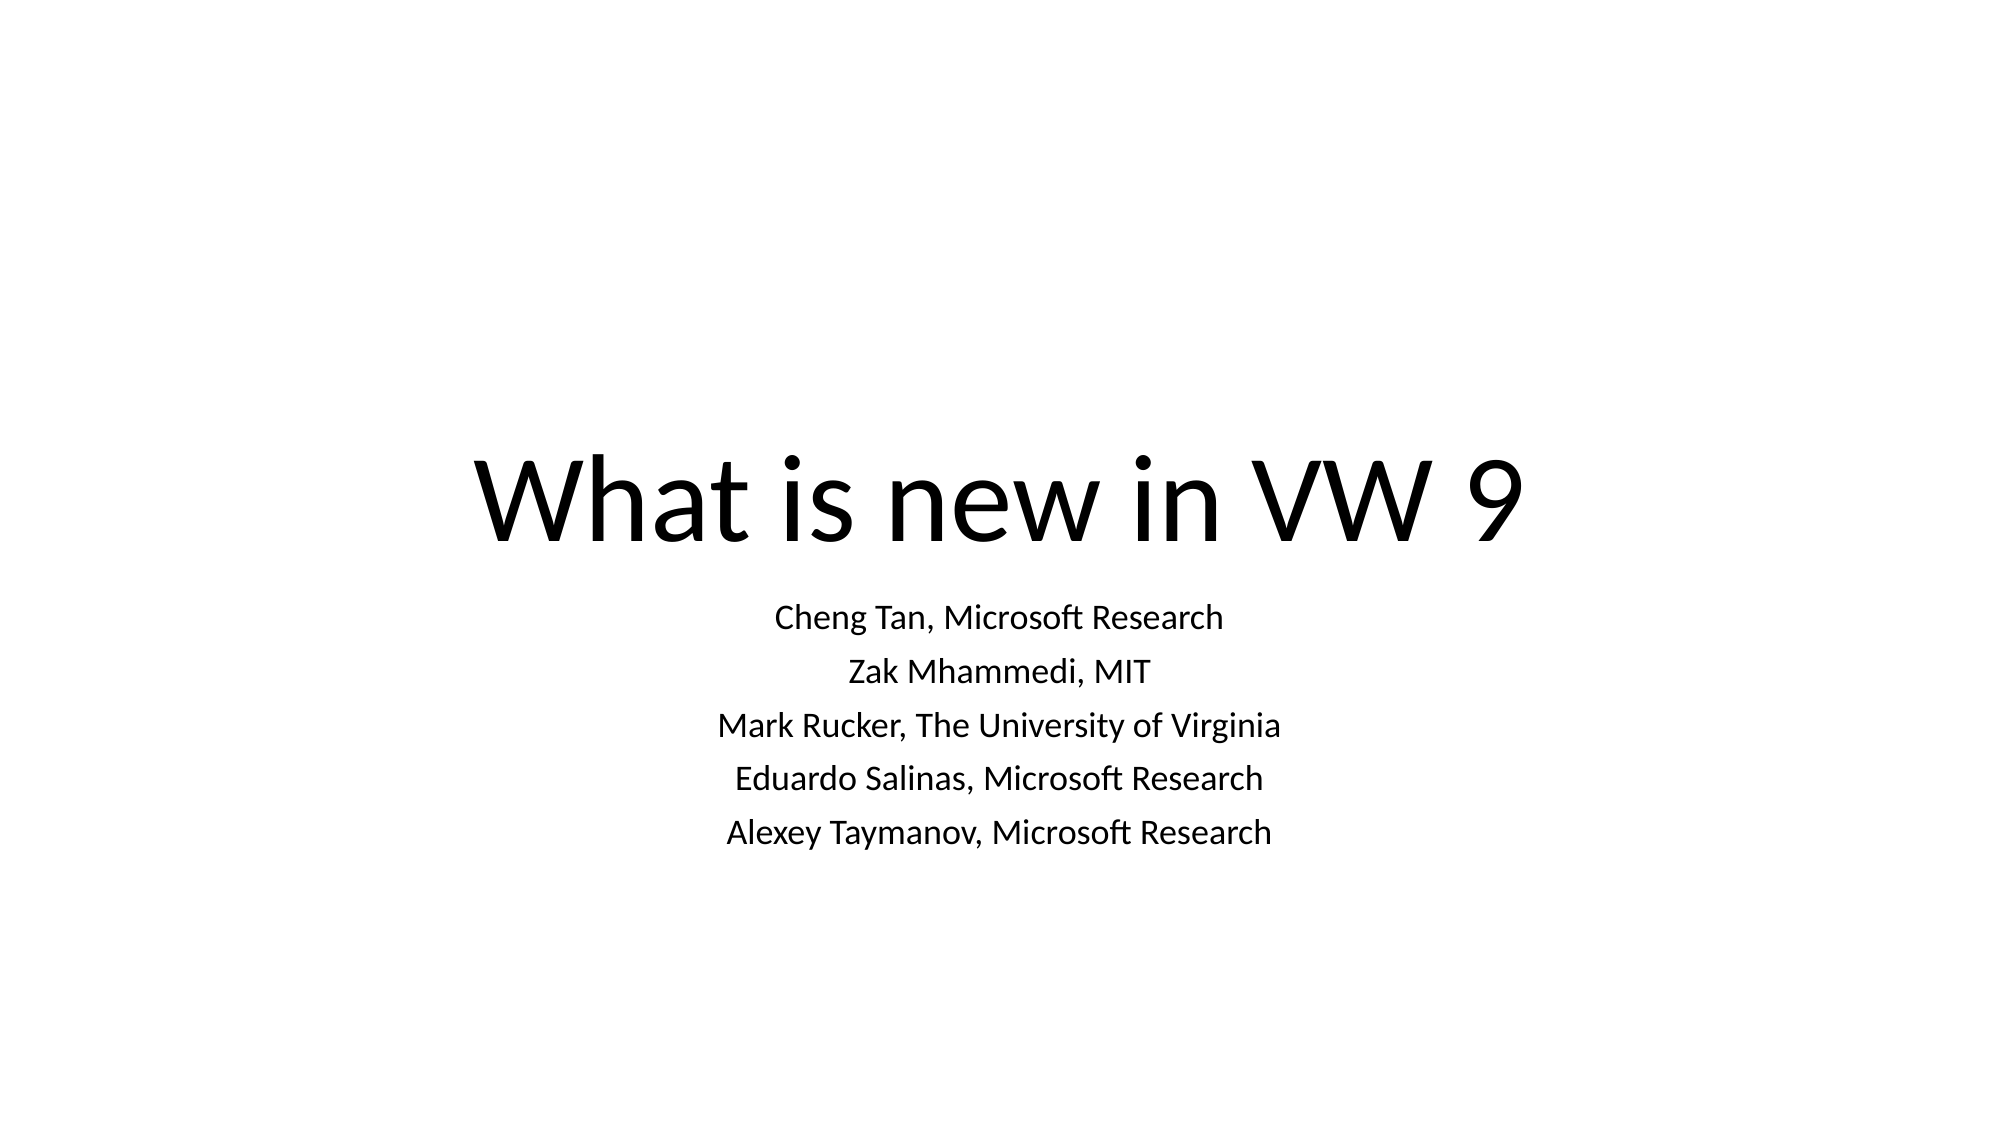

# What is new in VW 9
Cheng Tan, Microsoft Research
Zak Mhammedi, MIT
Mark Rucker, The University of Virginia
Eduardo Salinas, Microsoft Research
Alexey Taymanov, Microsoft Research